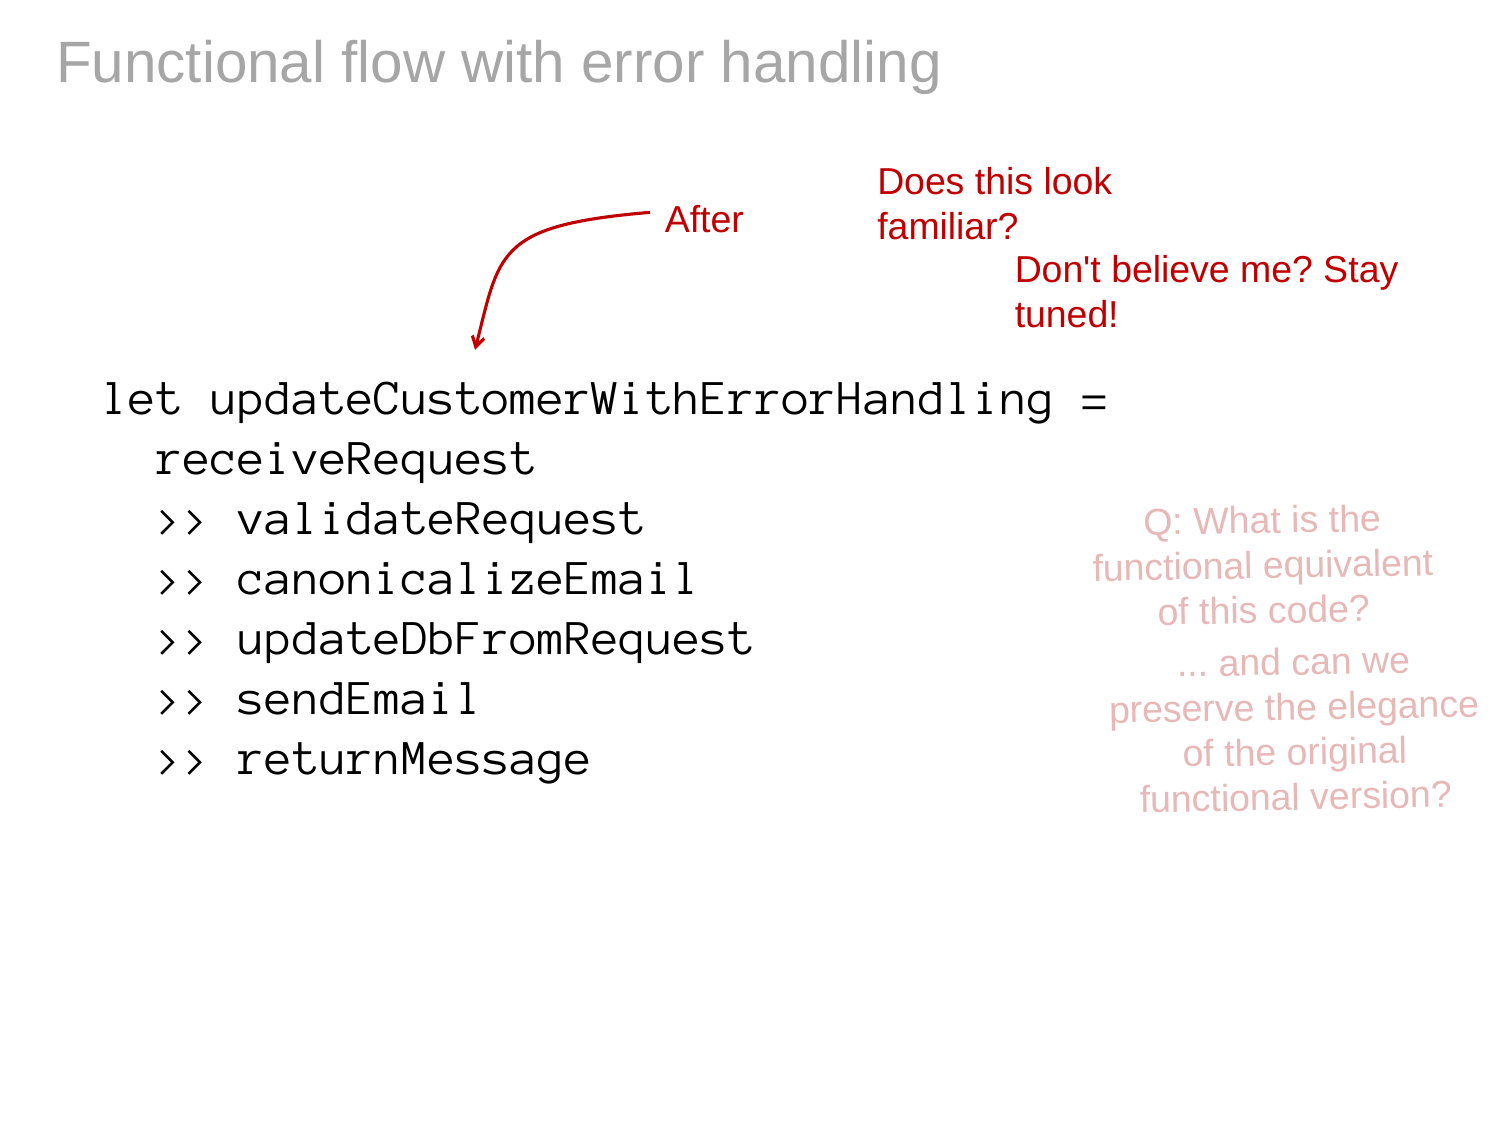

# Functional flow with error handling
Does this look familiar?
After

let updateCustomerWithErrorHandling =
  receiveRequest
  >> validateRequest
  >> canonicalizeEmail
  >> updateDbFromRequest
  >> sendEmail
  >> returnMessage
Don't believe me? Stay tuned!
Q: What is the functional equivalent of this code?
... and can we preserve the elegance of the original functional version?